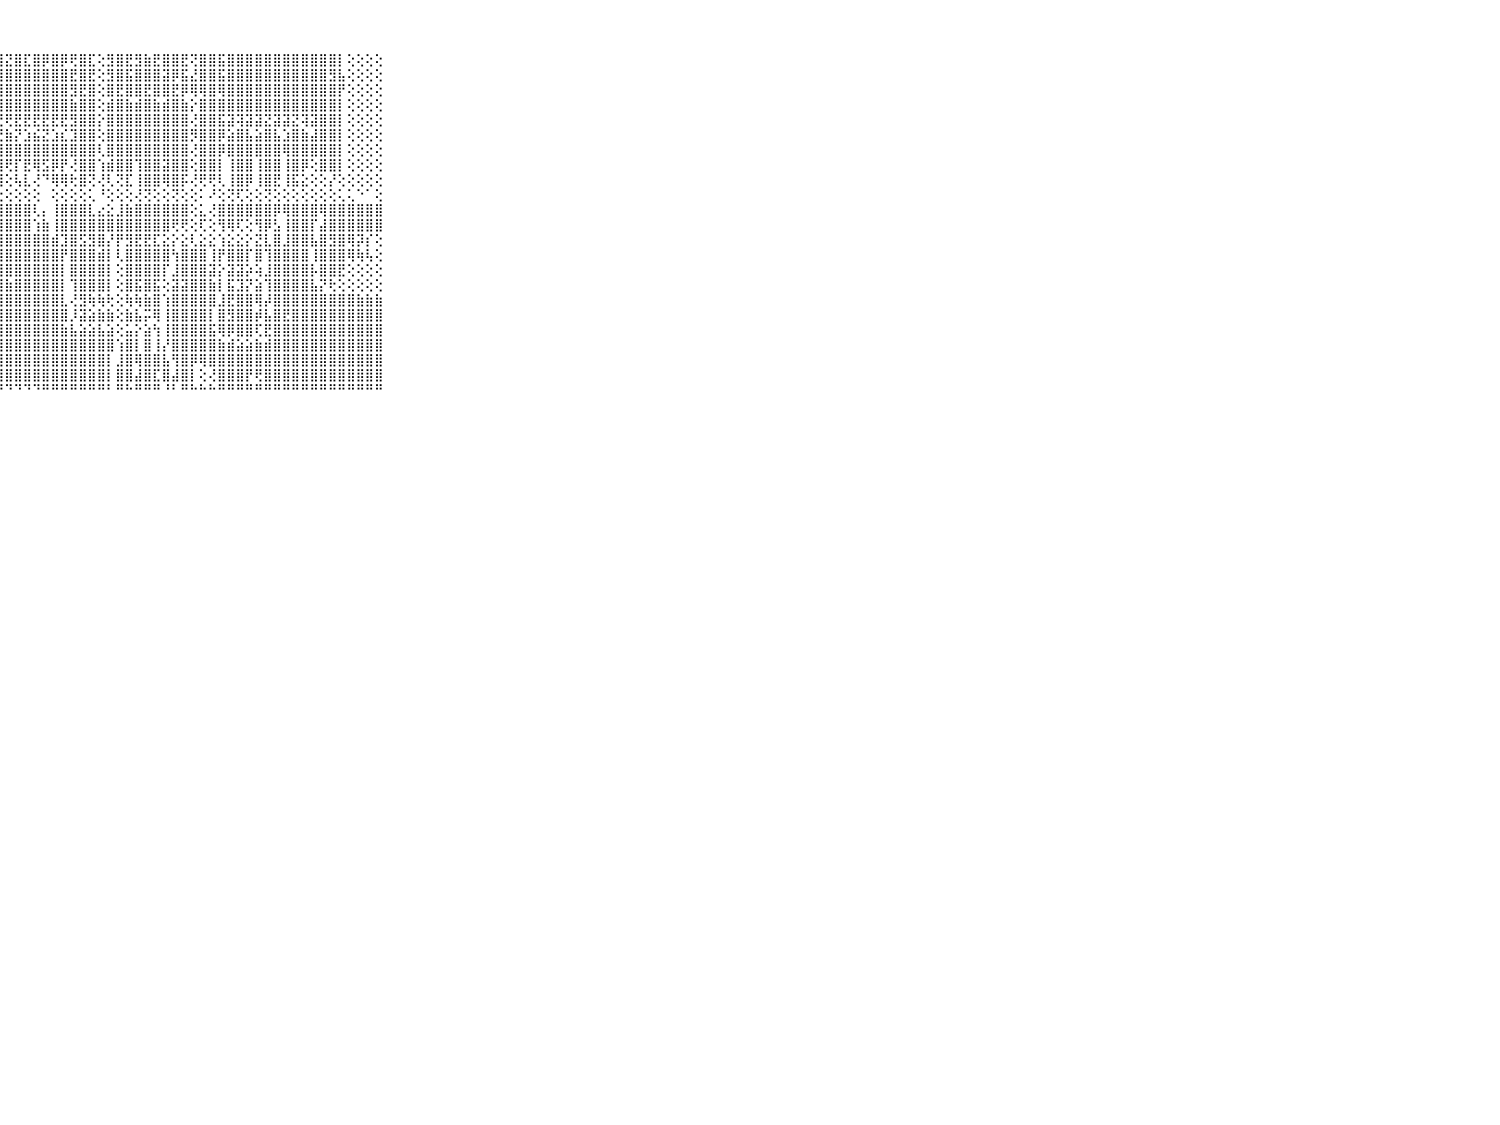

⠀⠀⠀⠀⠀⠀⠀⠀⠀⠀⠀⠀⠀⠀⠀⠀⠀⠀⠀⠀⢕⢁⠀⢕⢕⣽⢿⢿⣝⣿⣏⣿⡿⣿⡿⢟⣿⣏⢕⣻⣿⣟⣻⣷⣟⣿⣿⣟⢝⣿⣿⣯⣿⣿⣿⣿⣿⣿⣿⣿⣿⣿⣿⣿⡇⢕⢕⢕⢕⠀⠀⠀⠀⠀⠀⠀⠀⠀⠀⠀⠀
⠀⠀⠀⠀⠀⠀⠀⠀⠀⠀⠀⠀⠀⠀⠀⠀⠀⠀⠀⠀⢕⢕⠀⢕⢺⣿⢏⣿⣿⣿⣿⣿⣿⣿⣿⣟⣿⣟⢕⣻⣿⣯⣿⣿⣿⣽⡿⣯⣜⣿⣿⣯⣿⣿⣿⣿⣿⣿⣿⣿⣿⣿⣿⣻⣧⢕⢕⢕⢕⠀⠀⠀⠀⠀⠀⠀⠀⠀⠀⠀⠀
⠀⠀⠀⠀⠀⠀⠀⠀⠀⠀⠀⠀⠀⠀⠀⠀⠀⠀⠀⢁⢕⢕⠀⢕⢸⢷⣿⣿⣿⣿⣿⣿⣿⣿⣿⣻⣟⣿⢕⣿⣟⣿⣿⣟⣿⣿⣟⡿⢿⢿⣿⢿⣿⣿⣿⣿⣿⣿⣿⣿⣿⣿⣿⣿⡟⢕⢕⢕⢕⠀⠀⠀⠀⠀⠀⠀⠀⠀⠀⠀⠀
⠀⠀⠀⠀⠀⠀⠀⠀⠀⠀⠀⠀⠀⠀⠀⠀⠀⠀⠀⢀⢕⢕⢀⢕⢱⣿⣧⣿⣿⣿⣿⣿⣿⣿⣿⣷⣿⣿⢕⣾⣿⣷⣾⣿⣷⣾⣿⣷⡕⣿⣿⣿⣿⣿⣿⣿⣿⣿⣿⣿⣿⣿⣿⣿⡇⢕⢕⢕⢕⠀⠀⠀⠀⠀⠀⠀⠀⠀⠀⠀⠀
⠀⠀⠀⠀⠀⠀⠀⠀⠀⠀⠀⠀⠀⠀⠀⠀⠀⠀⢄⢕⢕⢕⢕⢕⢸⣿⣿⣟⢟⣟⣟⣟⣟⣟⣟⣻⣿⣿⡕⣿⣿⣿⣿⣿⣿⣿⣿⣿⢜⣿⣿⣯⣽⢽⣽⣽⣝⣽⣽⣝⢽⣽⣿⣿⡇⢕⢕⢕⢕⠀⠀⠀⠀⠀⠀⠀⠀⠀⠀⠀⠀
⠀⠀⠀⠀⠀⠀⠀⠀⠀⠀⠀⠀⠀⠀⠀⠀⠀⠀⢕⢕⢕⢕⢕⢕⢸⣿⣿⣝⣷⡝⣱⣮⣝⣱⣎⣹⣿⣿⢕⣿⣿⣿⣿⣿⣿⣿⣿⣿⡻⣿⣿⡿⣵⣿⣧⣵⣿⣧⣱⣿⣷⣼⣿⣿⡇⢕⢕⢕⢕⠀⠀⠀⠀⠀⠀⠀⠀⠀⠀⠀⠀
⠀⠀⠀⠀⠀⠀⠀⠀⠀⠀⠀⠀⠀⠀⠀⠀⠀⢀⢕⢕⢕⢕⢕⢕⢸⣿⣿⣿⣿⣿⣿⣿⣿⣿⣿⣿⣿⣿⢇⣿⣿⣿⣿⣿⣿⣿⣿⣿⢜⣿⣿⡿⣿⣿⣿⣿⣿⣿⢿⣿⣿⣿⣿⣿⡇⢕⢕⢕⢕⠀⠀⠀⠀⠀⠀⠀⠀⠀⠀⠀⠀
⠀⠀⠀⠀⠀⠀⠀⠀⠀⠀⠀⠀⠀⠀⠀⠀⠀⠕⢕⢕⢕⢕⢕⢕⢸⣟⢏⢹⢟⡏⣟⢿⣫⡿⡟⢜⣿⣿⢱⣾⣿⣿⢹⣿⣿⣽⣿⣿⢕⣿⣿⡇⢸⣿⣿⢸⣿⣿⢸⣿⡿⢕⣿⣿⡇⢕⢕⢕⢕⠀⠀⠀⠀⠀⠀⠀⠀⠀⠀⠀⠀
⠀⠀⠀⠀⠀⠀⠀⠀⠀⠀⠀⠀⠀⠀⢄⢀⠔⢅⣵⢕⢕⢕⢕⢕⢸⡇⢕⢸⢕⢧⣇⢜⠙⢿⢿⢗⣿⢝⢜⢇⢝⣏⢸⣿⣿⢿⣿⡯⢜⢟⢟⢇⢸⣿⡿⢸⣿⣟⢸⣯⣕⢕⢕⡜⢕⢕⢕⢕⢕⠀⠀⠀⠀⠀⠀⠀⠀⠀⠀⠀⠀
⠀⠀⠀⠀⠀⠀⠀⠀⠀⠀⠀⠀⠀⠀⠀⠁⠁⠑⢜⢕⢕⢕⠕⢕⢕⢕⢕⢕⢕⢕⢕⢕⠀⢕⢕⢕⢕⢅⠘⢕⢕⢕⢜⢝⢕⢕⢝⢕⢕⠅⠜⢕⢝⢏⢕⢕⢝⢕⢕⢕⢕⢕⢕⢕⢅⢅⠑⠁⢕⠀⠀⠀⠀⠀⠀⠀⠀⠀⠀⠀⠀
⠀⠀⠀⠀⠀⠀⠀⠀⠀⠀⠀⣵⣿⣾⣿⣿⣿⣿⣿⣿⣿⣿⣿⣿⣿⣿⣿⣿⣿⣿⣿⢇⡄⢸⣿⣿⣿⣇⣔⣕⣸⣷⣿⣿⣿⣿⣿⣿⢕⣅⢜⣿⣿⣿⣿⣿⣿⡿⢿⣿⣿⣿⢿⣿⣿⣿⣿⣿⣿⠀⠀⠀⠀⠀⠀⠀⠀⠀⠀⠀⠀
⠀⠀⠀⠀⠀⠀⠀⠀⠀⠀⠀⡏⣿⣿⢻⢹⣿⢕⣿⣿⣿⣿⣿⣿⣿⣿⣿⣿⣿⣿⣿⢱⣷⢸⣿⣿⣿⣿⣿⣿⣿⣿⣿⣿⣿⣿⢟⢟⢕⢏⢕⢻⢿⢏⢕⢻⡿⣣⢸⣿⣿⡏⣼⣿⣿⣿⣿⣿⣿⠀⠀⠀⠀⠀⠀⠀⠀⠀⠀⠀⠀
⠀⠀⠀⠀⠀⠀⠀⠀⠀⠀⠀⣿⢹⢿⢸⢸⢿⣕⣝⣿⣿⣿⣿⣿⣿⣿⣿⣿⣿⣿⣿⣿⣿⣾⣹⣿⣫⣻⣿⡜⡟⣻⣟⣟⣏⣕⡕⣕⢇⣕⣕⢱⣕⣕⡕⣝⣇⣿⣸⣿⣿⣧⣿⣻⣿⢿⡽⡎⢕⠀⠀⠀⠀⠀⠀⠀⠀⠀⠀⠀⠀
⠀⠀⠀⠀⠀⠀⠀⠀⠀⠀⠀⢝⢕⣳⣗⣜⣟⣿⣿⣿⣿⣿⣿⣿⣿⣿⣿⣿⣿⣿⣿⣿⣿⣿⡟⣿⣿⣿⣾⡇⢇⣿⣿⣿⣿⣿⢳⣿⣿⣿⢸⡟⣿⣿⡏⣿⢹⣿⣿⣿⣿⢸⣿⣿⣿⢿⢷⢧⢕⠀⠀⠀⠀⠀⠀⠀⠀⠀⠀⠀⠀
⠀⠀⠀⠀⠀⠀⠀⠀⠀⠀⠀⣵⣿⣿⣿⣿⣿⣿⣿⣿⣿⣿⣿⣿⣿⣿⣿⣿⣿⣿⣿⣿⣿⣿⡇⣿⣿⣿⣿⡇⢕⣿⣿⣿⣿⡏⣸⣿⣿⣿⣽⡕⣽⣽⡵⢵⣸⣿⣿⣿⣿⡧⣿⣿⣟⢕⢕⢕⢕⠀⠀⠀⠀⠀⠀⠀⠀⠀⠀⠀⠀
⠀⠀⠀⠀⠀⠀⠀⠀⠀⠀⠀⢹⣿⣿⣿⣿⣿⣿⣿⣿⣿⣷⣿⣿⣿⣿⣿⣿⣷⣿⣿⣿⣿⣿⡇⢹⣿⣿⣿⡇⢕⣿⣯⣿⣯⢕⣽⣽⣿⣿⣷⡇⣯⣹⡝⣵⢹⣿⣿⣿⣿⣧⡝⢗⢕⢕⢕⢕⢕⠀⠀⠀⠀⠀⠀⠀⠀⠀⠀⠀⠀
⠀⠀⠀⠀⠀⠀⠀⠀⠀⠀⠀⣿⣿⣿⣿⣿⣿⣿⣿⣿⣿⣿⣿⣿⣿⣿⣿⣿⣿⣿⣿⣿⣿⣿⣇⢜⣻⢷⢷⢗⢕⢷⢷⣷⣿⢱⣿⣿⣿⣿⣿⣸⣟⣿⣿⢿⡼⣿⣿⣿⣿⣿⣿⣿⣿⣿⣷⣷⣷⠀⠀⠀⠀⠀⠀⠀⠀⠀⠀⠀⠀
⠀⠀⠀⠀⠀⠀⠀⠀⠀⠀⠀⣿⣿⣿⣿⣿⣿⡏⡟⣻⣿⢝⢻⢿⣿⣿⣿⣿⣿⣿⣿⣿⣿⣿⣿⡸⣽⣵⣷⣷⢕⣷⣧⡭⢿⢸⣿⣿⣿⣿⡇⣿⣻⣿⣿⡾⣧⣿⣟⣿⣿⣿⣿⣿⣿⣿⣿⣿⣿⠀⠀⠀⠀⠀⠀⠀⠀⠀⠀⠀⠀
⠀⠀⠀⠀⠀⠀⠀⠀⠀⠀⠀⢝⢟⢝⢝⣿⣿⣿⣧⣿⣿⢸⣷⣣⣻⣿⣿⣿⣿⣿⣿⣿⣿⣿⣷⣧⣵⣵⣧⣵⢕⣥⡕⣵⢳⢸⣿⣿⣿⣿⣯⢿⡿⣿⣿⢏⣟⣿⣿⣿⣿⣿⣿⣿⣿⣿⣿⣿⣿⠀⠀⠀⠀⠀⠀⠀⠀⠀⠀⠀⠀
⠀⠀⠀⠀⠀⠀⠀⠀⠀⠀⠀⢱⣼⣵⣾⣿⣿⣿⣿⣿⣿⡕⣿⣏⣿⡽⣿⣿⣿⣿⣿⣿⣿⣿⣿⣿⣿⣿⣿⣿⢱⣿⡇⣿⢸⡜⣿⣿⣿⣿⣿⣷⣾⣵⣵⣷⣾⣿⣿⣿⣿⣿⣿⣿⣿⣿⣿⣿⣿⠀⠀⠀⠀⠀⠀⠀⠀⠀⠀⠀⠀
⠀⠀⠀⠀⠀⠀⠀⠀⠀⠀⠀⣿⣿⣿⣿⣿⣿⣿⣿⣿⣿⡧⢿⣿⣿⡇⣿⣿⣿⣿⣿⣿⣿⣿⣿⣿⣿⣿⣿⡇⣸⣿⢿⣿⣿⣧⢻⣿⡿⢿⣿⣿⣿⣿⣿⣿⣿⣿⣿⣿⣿⣿⣿⣿⣿⣿⣿⣿⣿⠀⠀⠀⠀⠀⠀⠀⠀⠀⠀⠀⠀
⠀⠀⠀⠀⠀⠀⠀⠀⠀⠀⠀⣿⣿⣿⣿⣿⣿⣿⣿⣿⣿⣿⢸⡗⣿⡇⣿⣿⣿⣿⣿⣿⣿⣿⣿⣿⣿⣿⣿⡇⣿⣿⣼⣿⣏⣿⣼⣿⡇⢕⢜⣿⣿⣿⡟⢟⣿⣿⣿⣿⣿⣿⣿⣿⣿⣿⣿⣿⣿⠀⠀⠀⠀⠀⠀⠀⠀⠀⠀⠀⠀
⠀⠀⠀⠀⠀⠀⠀⠀⠀⠀⠀⠛⠛⠛⠛⠛⠛⠛⠛⠛⠛⠛⠘⠃⠛⠃⠛⠛⠙⠙⠙⠙⠛⠛⠛⠛⠛⠛⠛⠃⠛⠓⠛⠛⠛⠘⠃⠛⠓⠓⠓⠛⠛⠛⠛⠛⠛⠛⠛⠛⠛⠛⠛⠛⠛⠛⠛⠛⠛⠀⠀⠀⠀⠀⠀⠀⠀⠀⠀⠀⠀